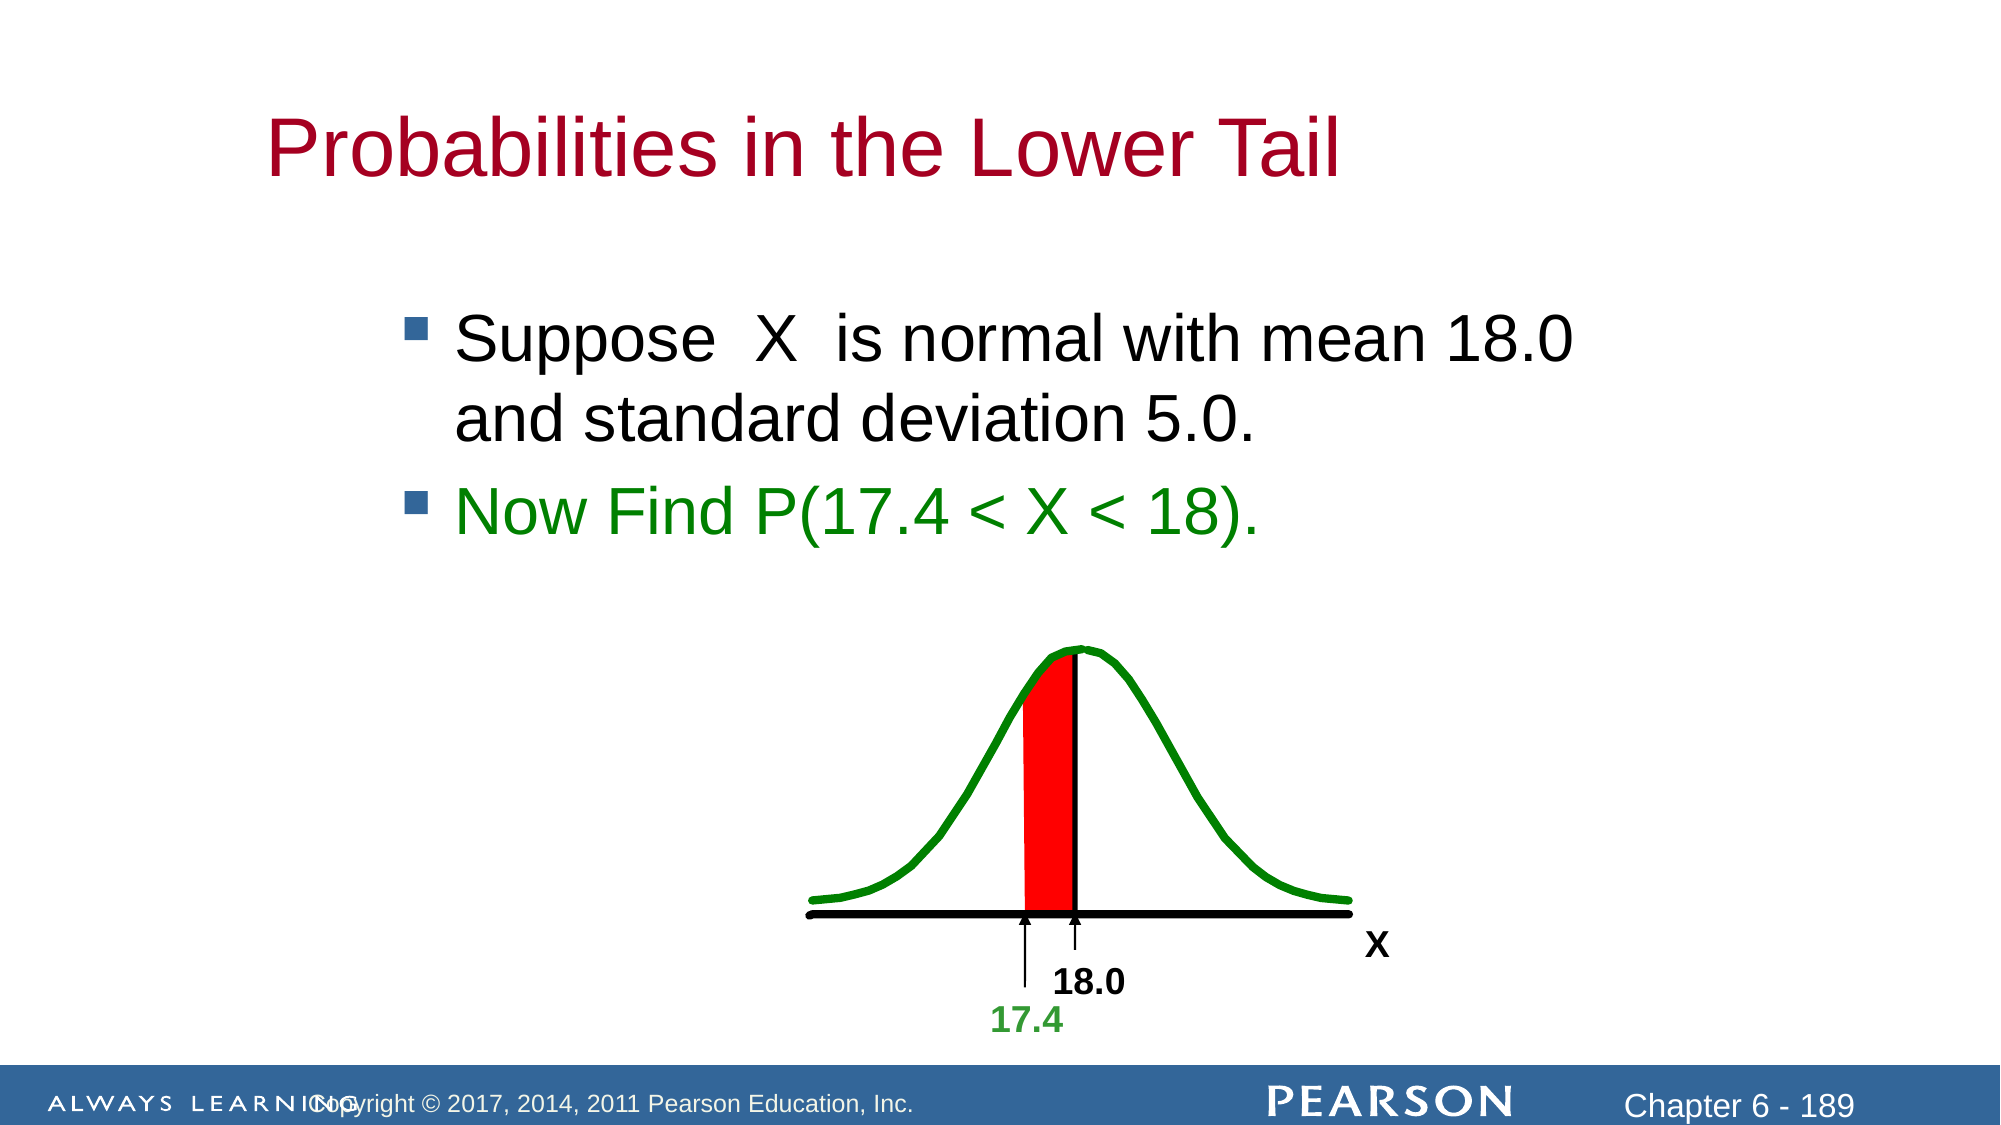

Probabilities in the Lower Tail
Suppose  X  is normal with mean 18.0 and standard deviation 5.0.
Now Find P(17.4 < X < 18).

X

18.0
17.4